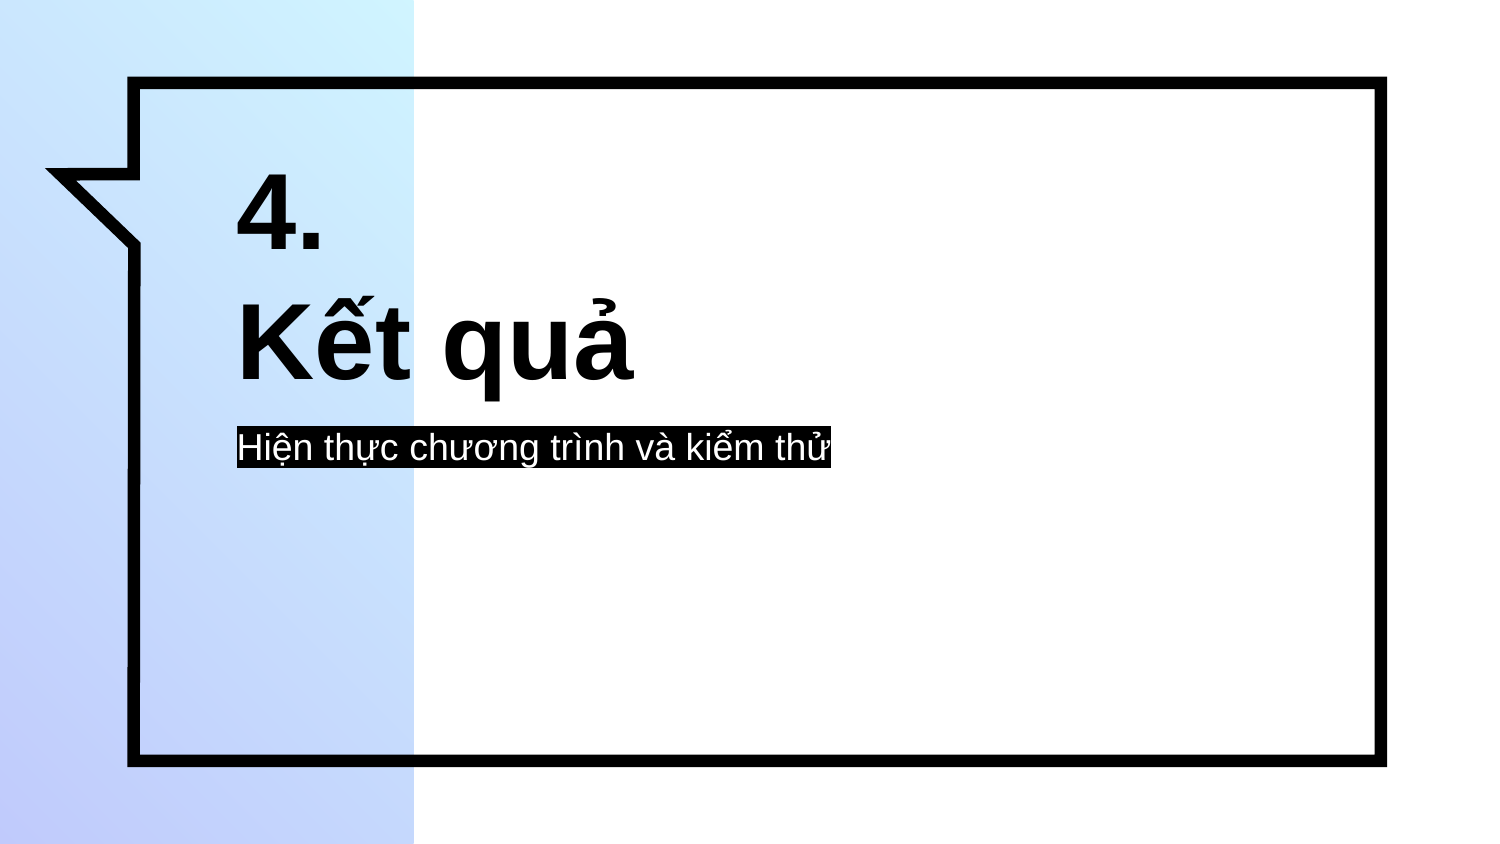

# 4.
Kết quả
Hiện thực chương trình và kiểm thử